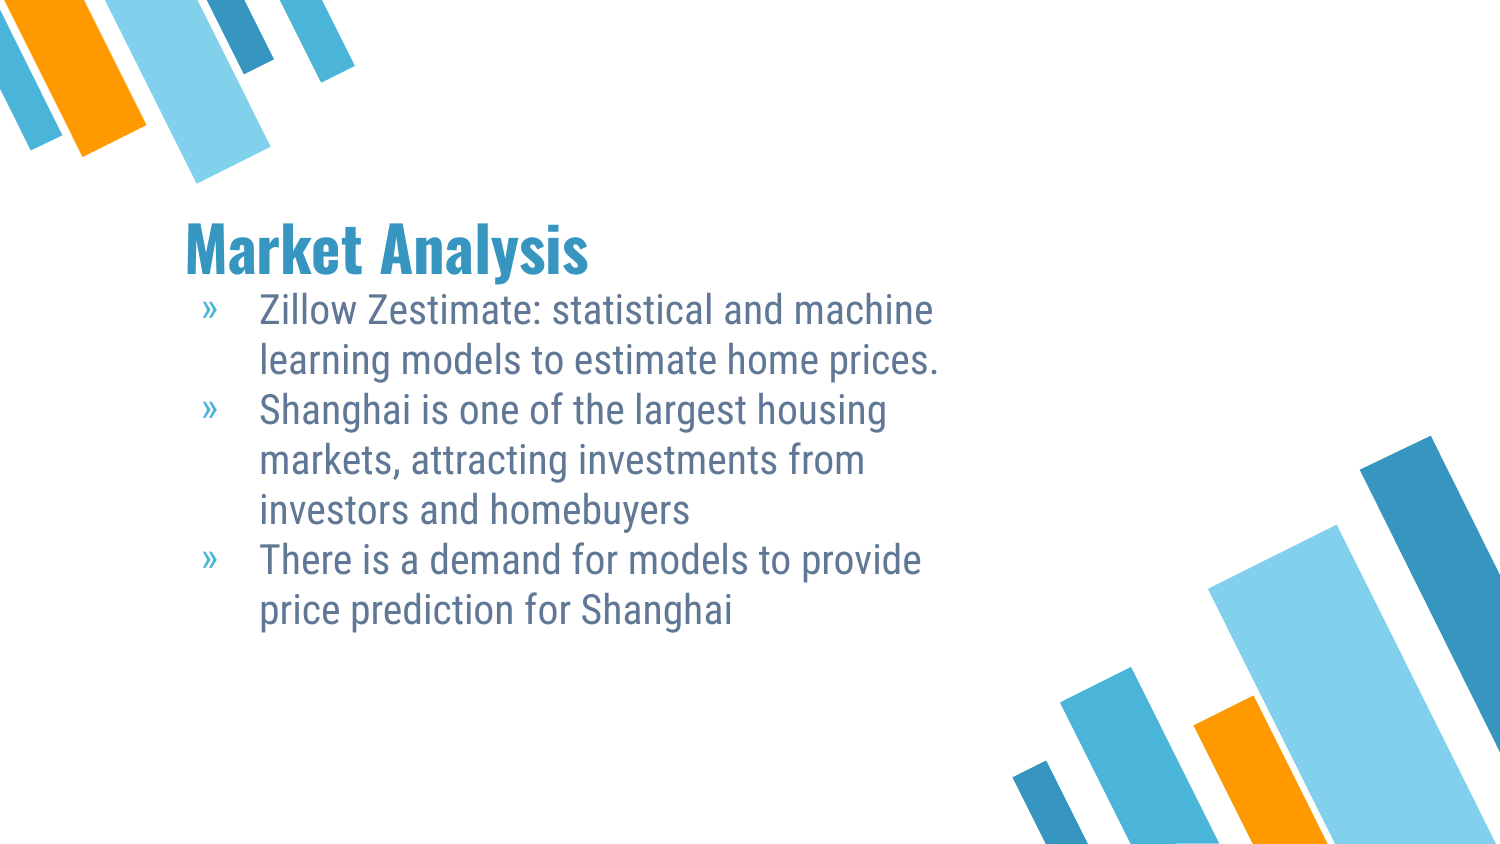

# Market Analysis

Zillow Zestimate: statistical and machine learning models to estimate home prices.
Shanghai is one of the largest housing markets, attracting investments from investors and homebuyers
There is a demand for models to provide price prediction for Shanghai